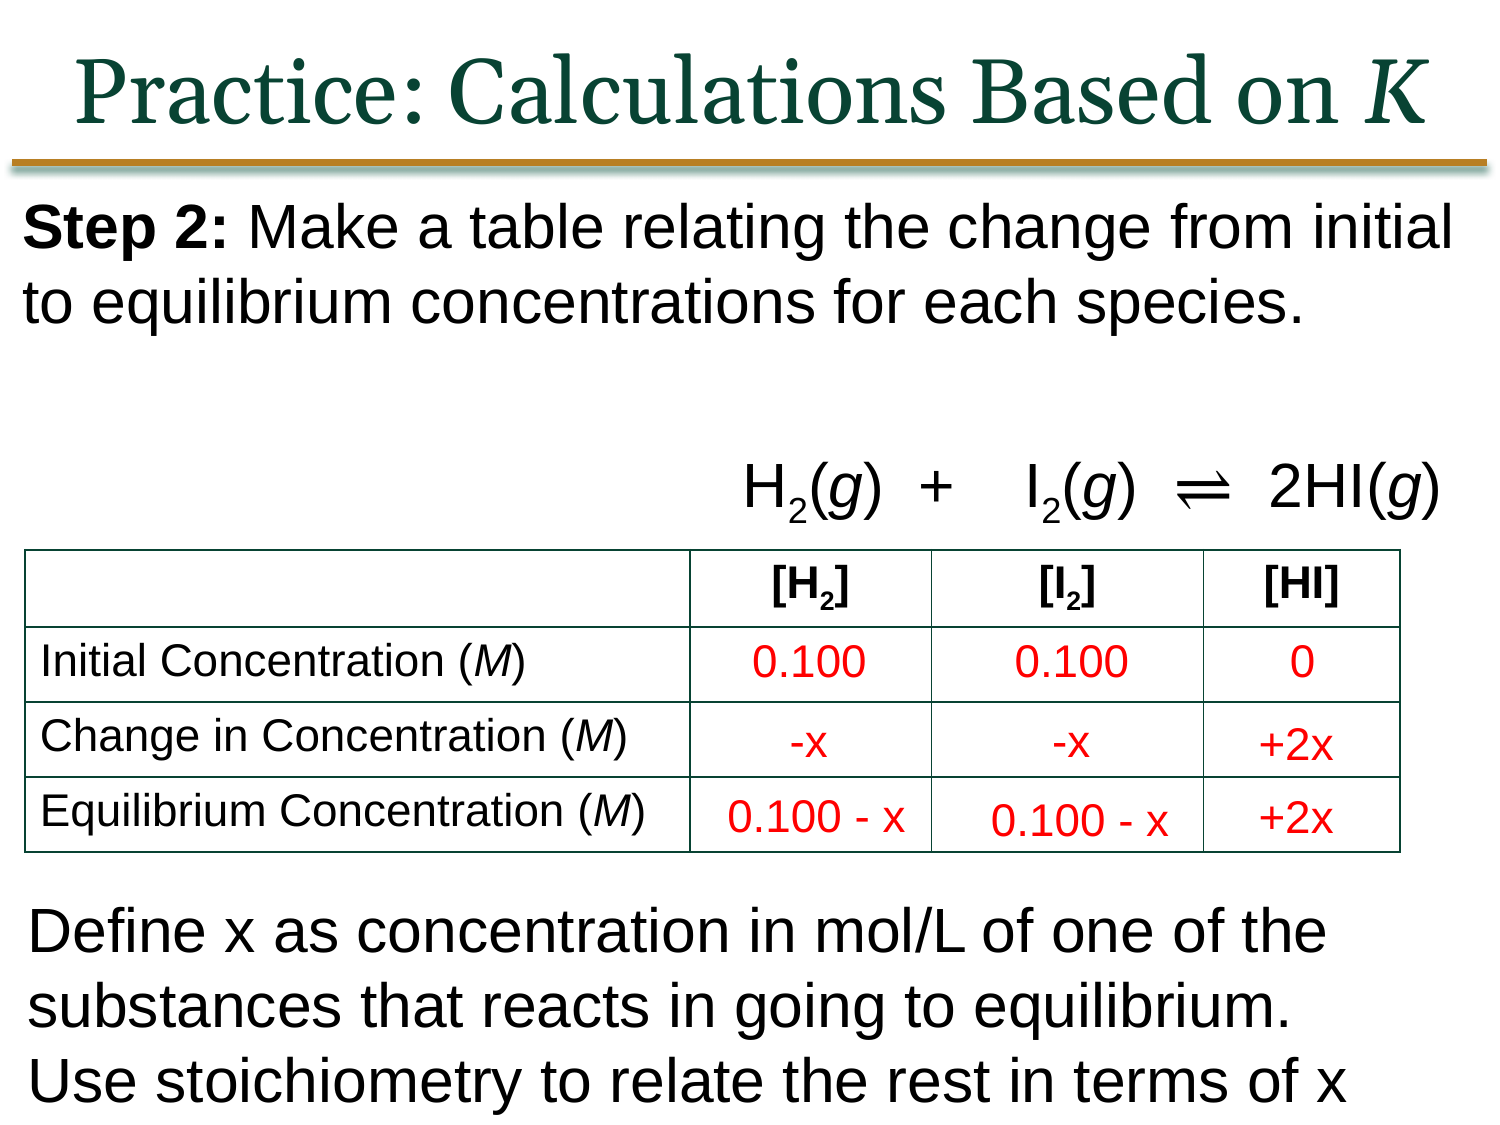

Practice: Calculations Based on K
Step 2: Make a table relating the change from initial to equilibrium concentrations for each species.
H2(g)  +    I2(g)  ⇌  2HI(g)
|  | [H2] | [I2] | [HI] |
| --- | --- | --- | --- |
| Initial Concentration (M) |  |  |  |
| Change in Concentration (M) |  |  |  |
| Equilibrium Concentration (M) |  |  |  |
0.100
0.100
0
-x
-x
+2x
0.100 - x
+2x
0.100 - x
Define x as concentration in mol/L of one of the substances that reacts in going to equilibrium.      Use stoichiometry to relate the rest in terms of x